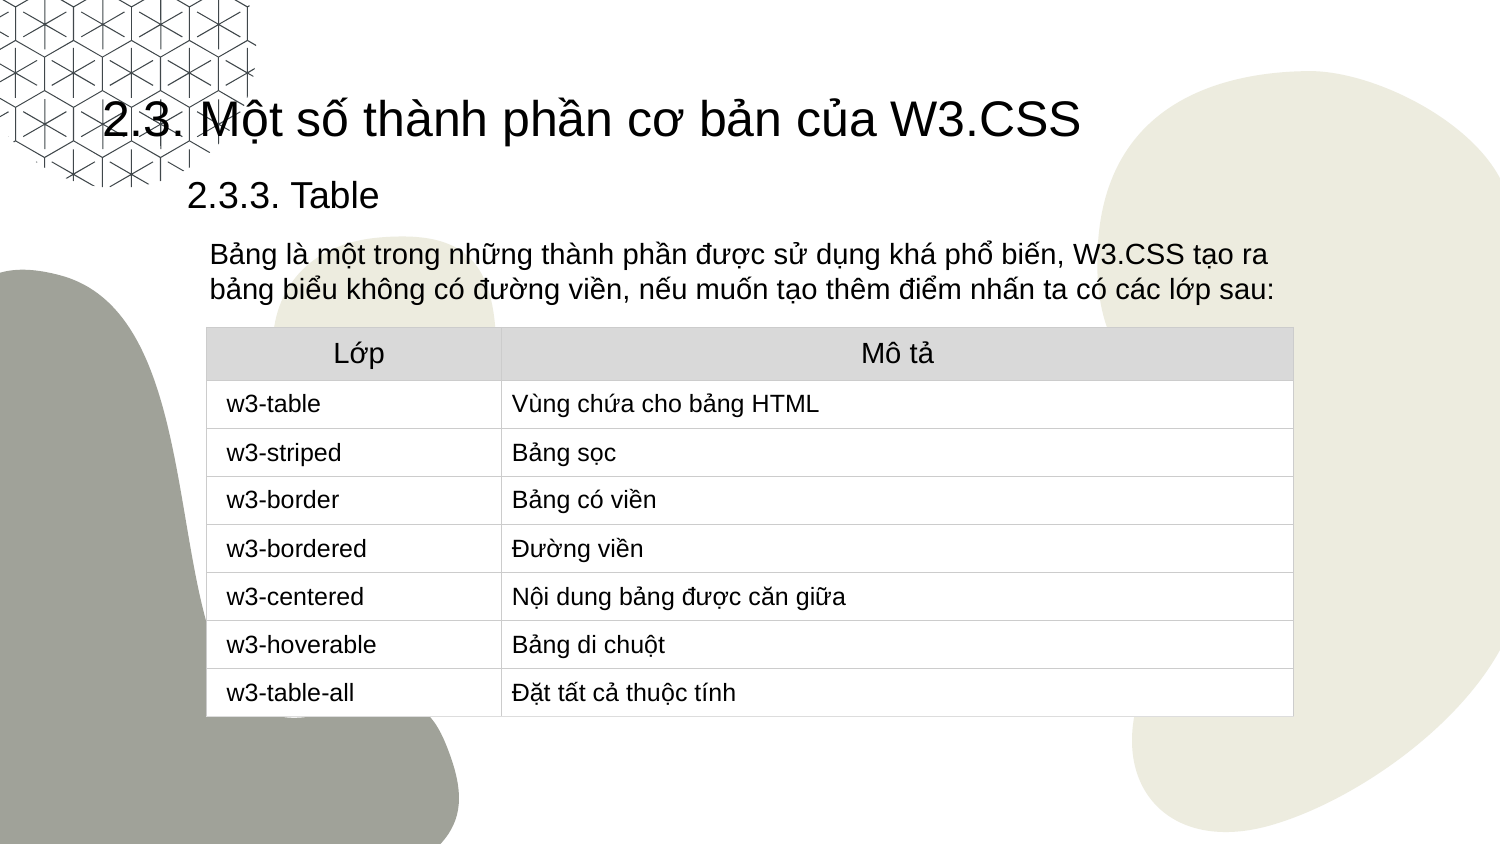

2.3. Một số thành phần cơ bản của W3.CSS
2.3.3. Table
Bảng là một trong những thành phần được sử dụng khá phổ biến, W3.CSS tạo ra bảng biểu không có đường viền, nếu muốn tạo thêm điểm nhấn ta có các lớp sau:
| Lớp | Mô tả |
| --- | --- |
| w3-table | Vùng chứa cho bảng HTML |
| w3-striped | Bảng sọc |
| w3-border | Bảng có viền |
| w3-bordered | Đường viền |
| w3-centered | Nội dung bảng được căn giữa |
| w3-hoverable | Bảng di chuột |
| w3-table-all | Đặt tất cả thuộc tính |